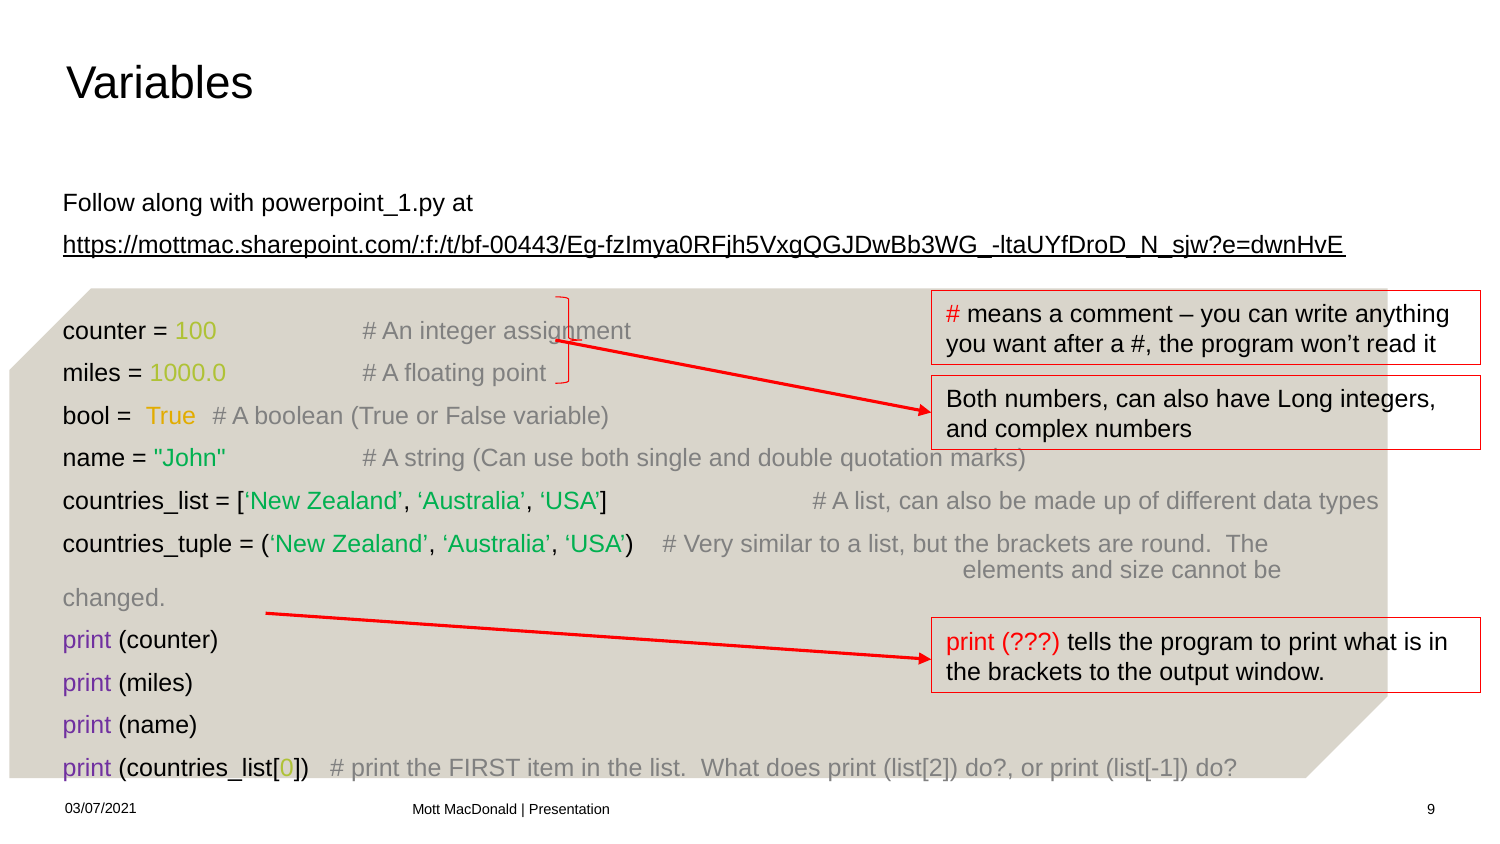

# Variables

Follow along with powerpoint_1.py at
https://mottmac.sharepoint.com/:f:/t/bf-00443/Eg-fzImya0RFjh5VxgQGJDwBb3WG_-ltaUYfDroD_N_sjw?e=dwnHvE

counter = 100 	# An integer assignment
miles = 1000.0 	# A floating point
bool =  True	# A boolean (True or False variable)
name = "John" 	# A string (Can use both single and double quotation marks)
countries_list = [‘New Zealand’, ‘Australia’, ‘USA’] 	 	# A list, can also be made up of different data types
countries_tuple = (‘New Zealand’, ‘Australia’, ‘USA’) 	# Very similar to a list, but the brackets are round.  The 						elements and size cannot be changed.
print (counter)
print (miles)
print (name)
print (countries_list[0])   # print the FIRST item in the list.  What does print (list[2]) do?, or print (list[-1]) do?

# means a comment – you can write anything you want after a #, the program won’t read it

Both numbers, can also have Long integers, and complex numbers
print (???) tells the program to print what is in the brackets to the output window.
03/07/2021
Mott MacDonald | Presentation
9